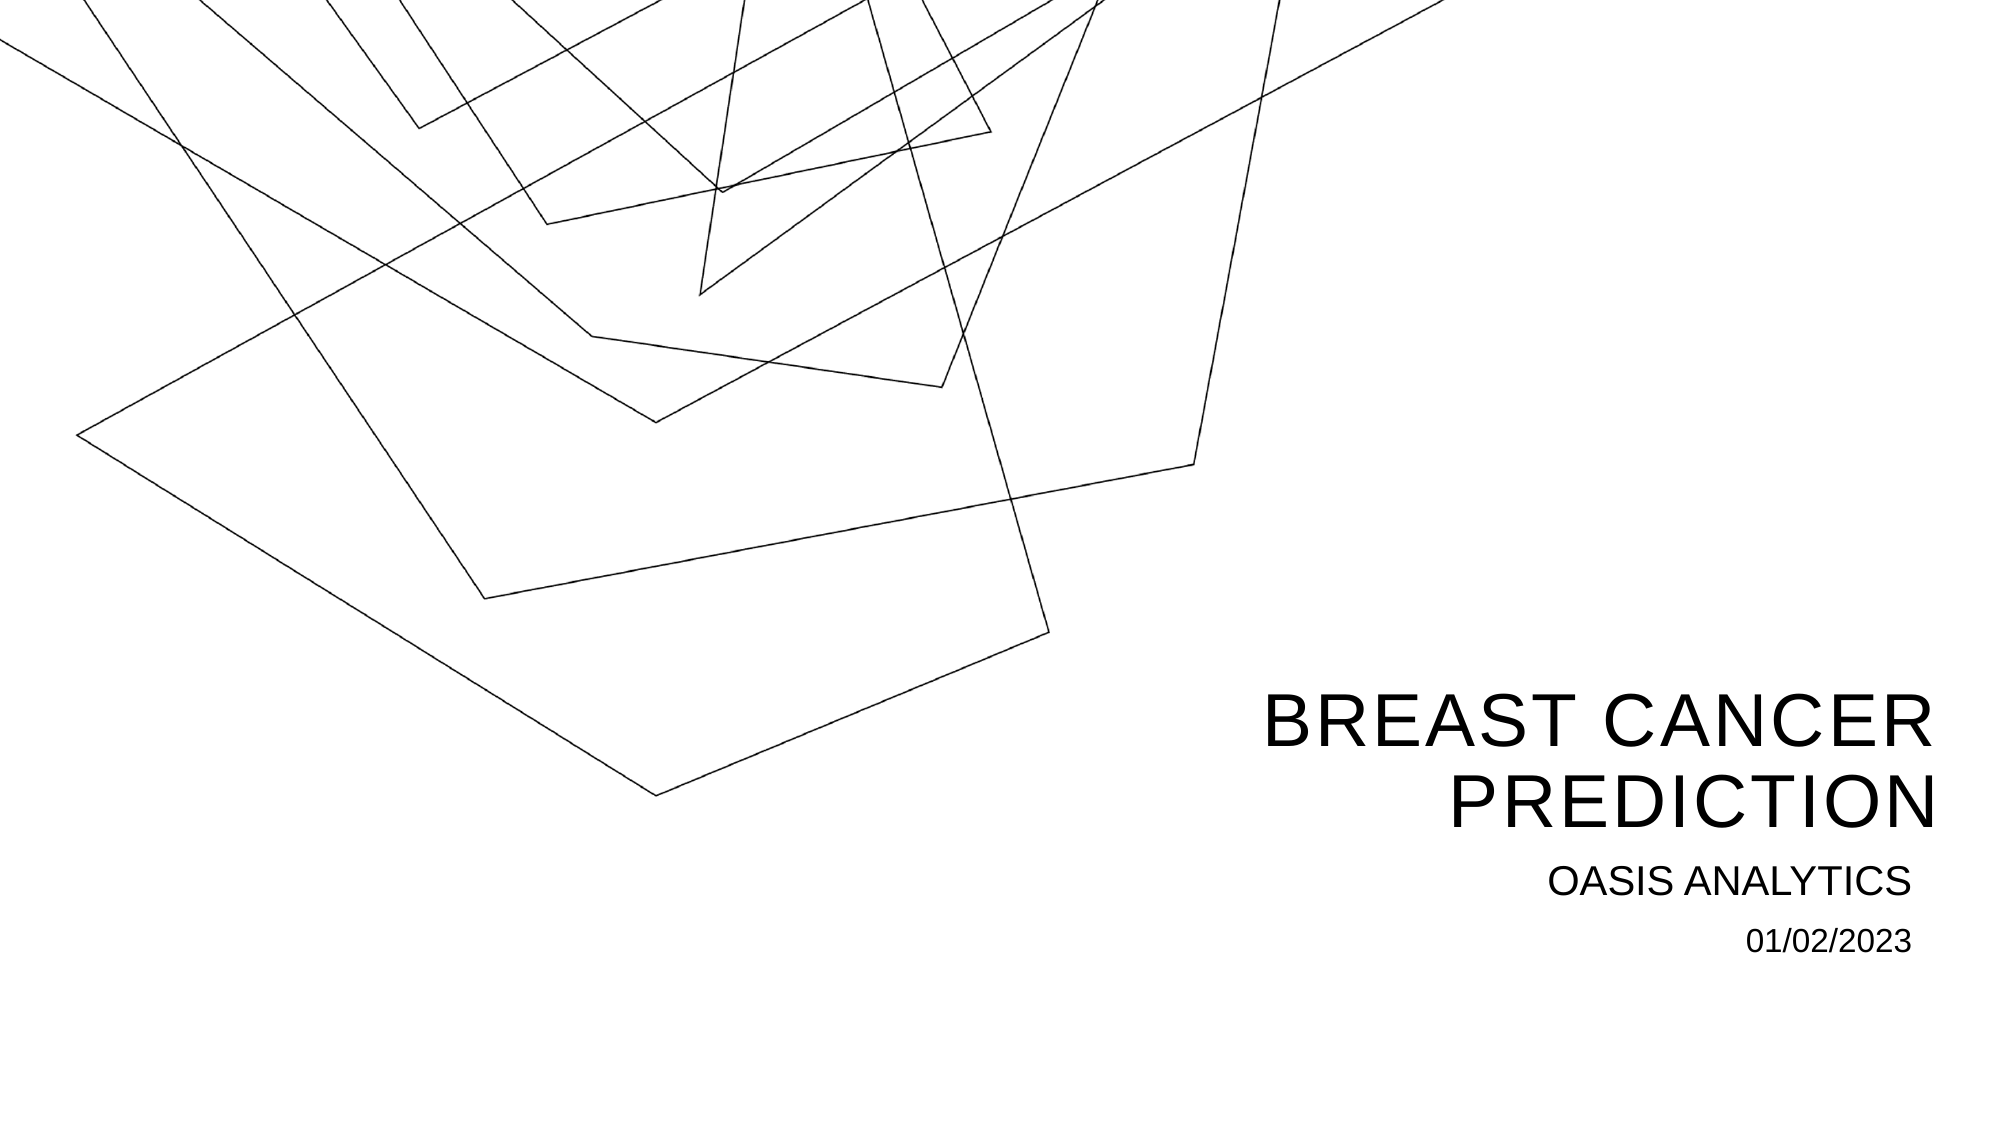

# Breast Cancer Prediction
OASIS ANALYTICS
01/02/2023